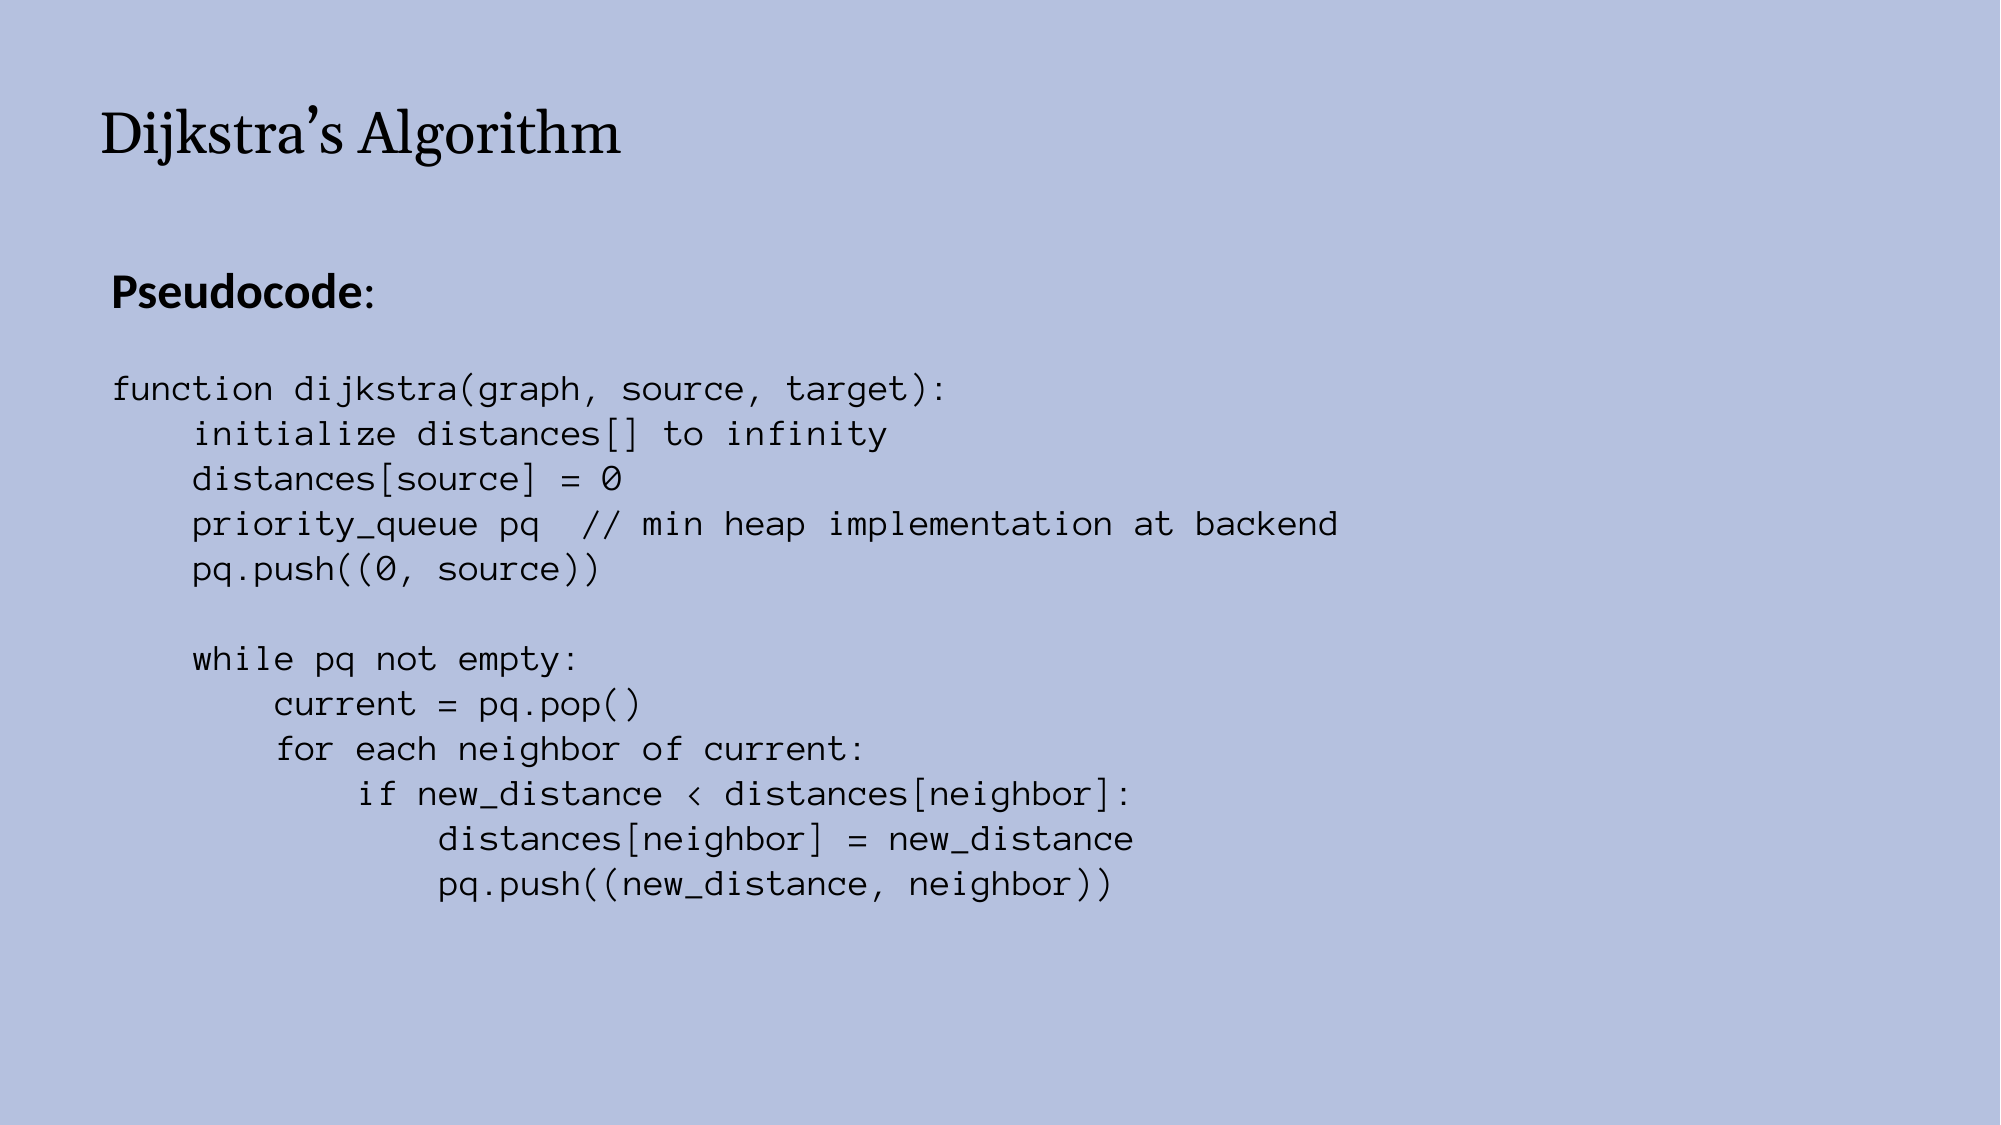

Dijkstra’s Algorithm
Pseudocode:
function dijkstra(graph, source, target):
    initialize distances[] to infinity
    distances[source] = 0
    priority_queue pq  // min heap implementation at backend
    pq.push((0, source))

    while pq not empty:
        current = pq.pop()
        for each neighbor of current:
            if new_distance < distances[neighbor]:
                distances[neighbor] = new_distance
                pq.push((new_distance, neighbor))